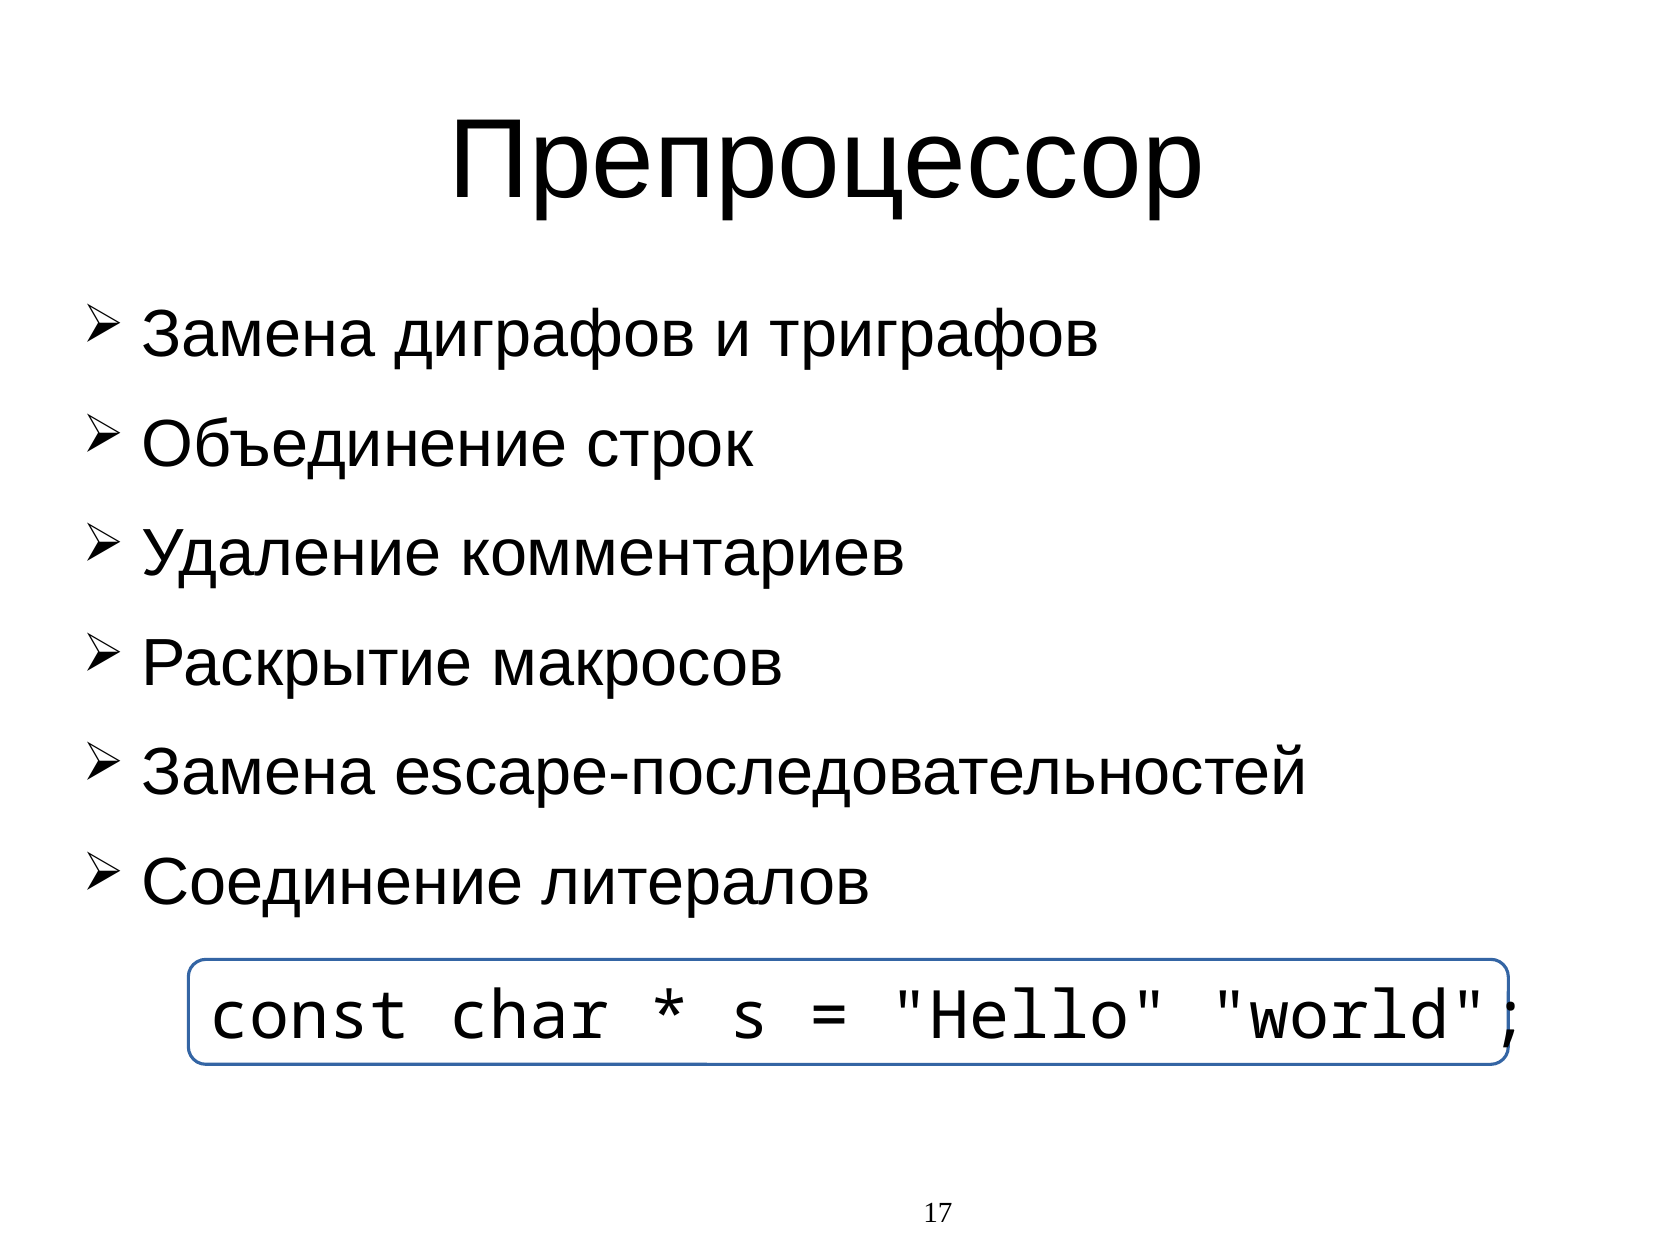

Препроцессор
Замена диграфов и триграфов
Объединение строк
Удаление комментариев
Раскрытие макросов
Замена escape-последовательностей
Соединение литералов
const char * s = "Hello" "world";
17